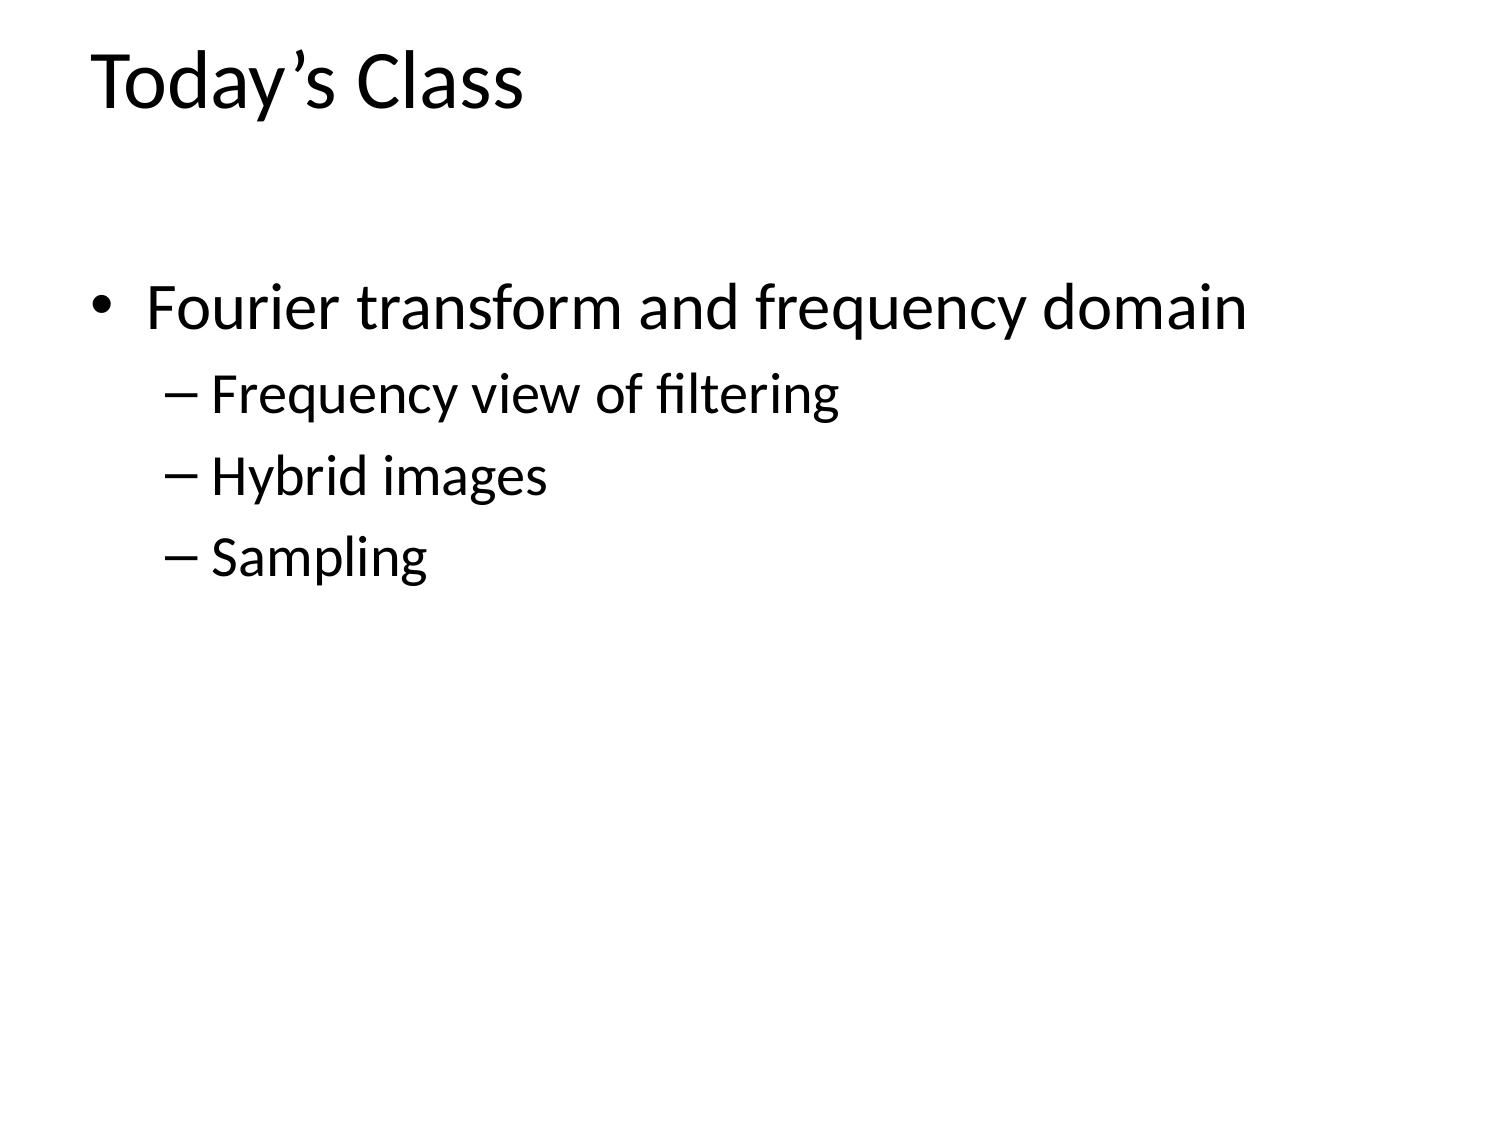

# Today’s Class

Fourier transform and frequency domain
Frequency view of filtering
Hybrid images
Sampling